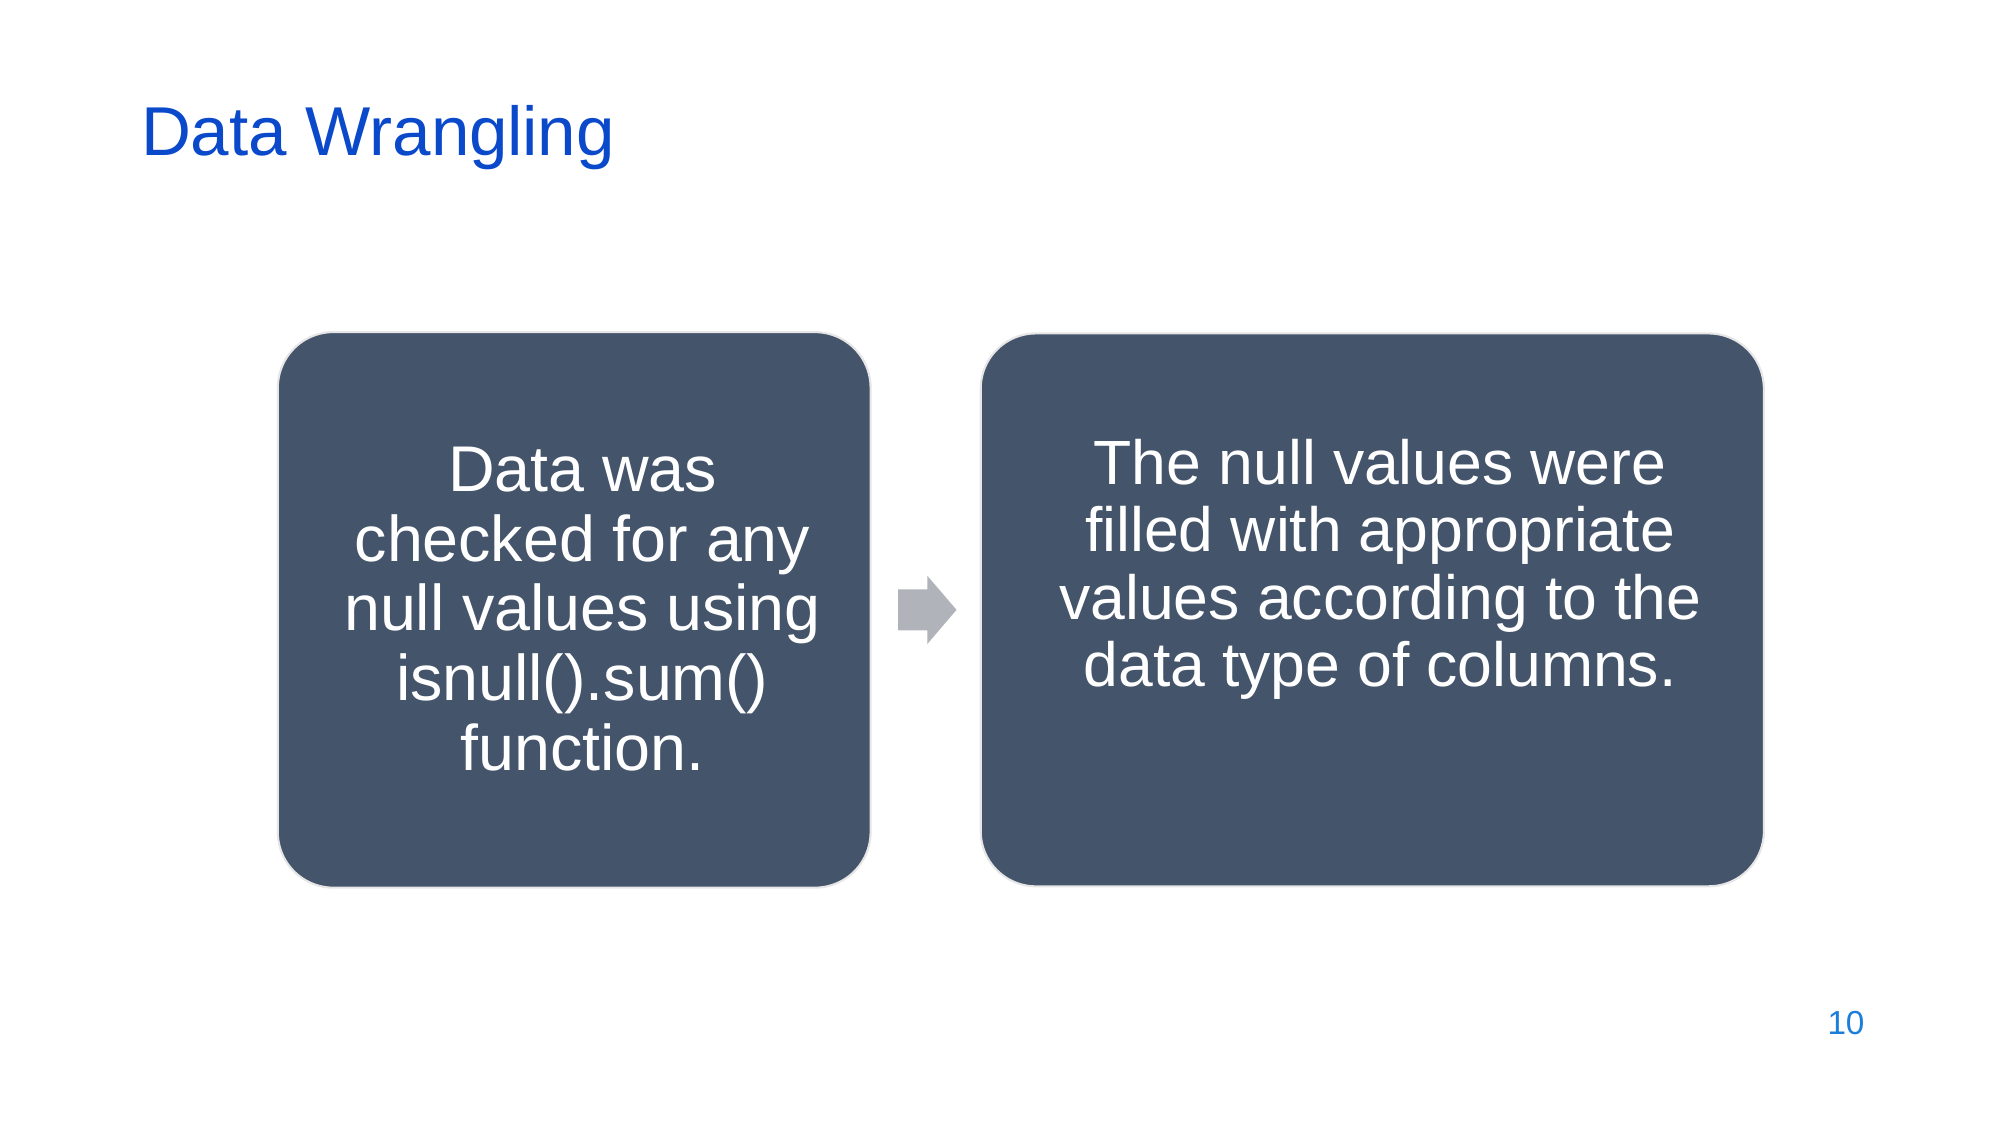

Data Wrangling
Data was checked for any null values using isnull().sum() function.

The null values were filled with appropriate values according to the data type of columns.

10